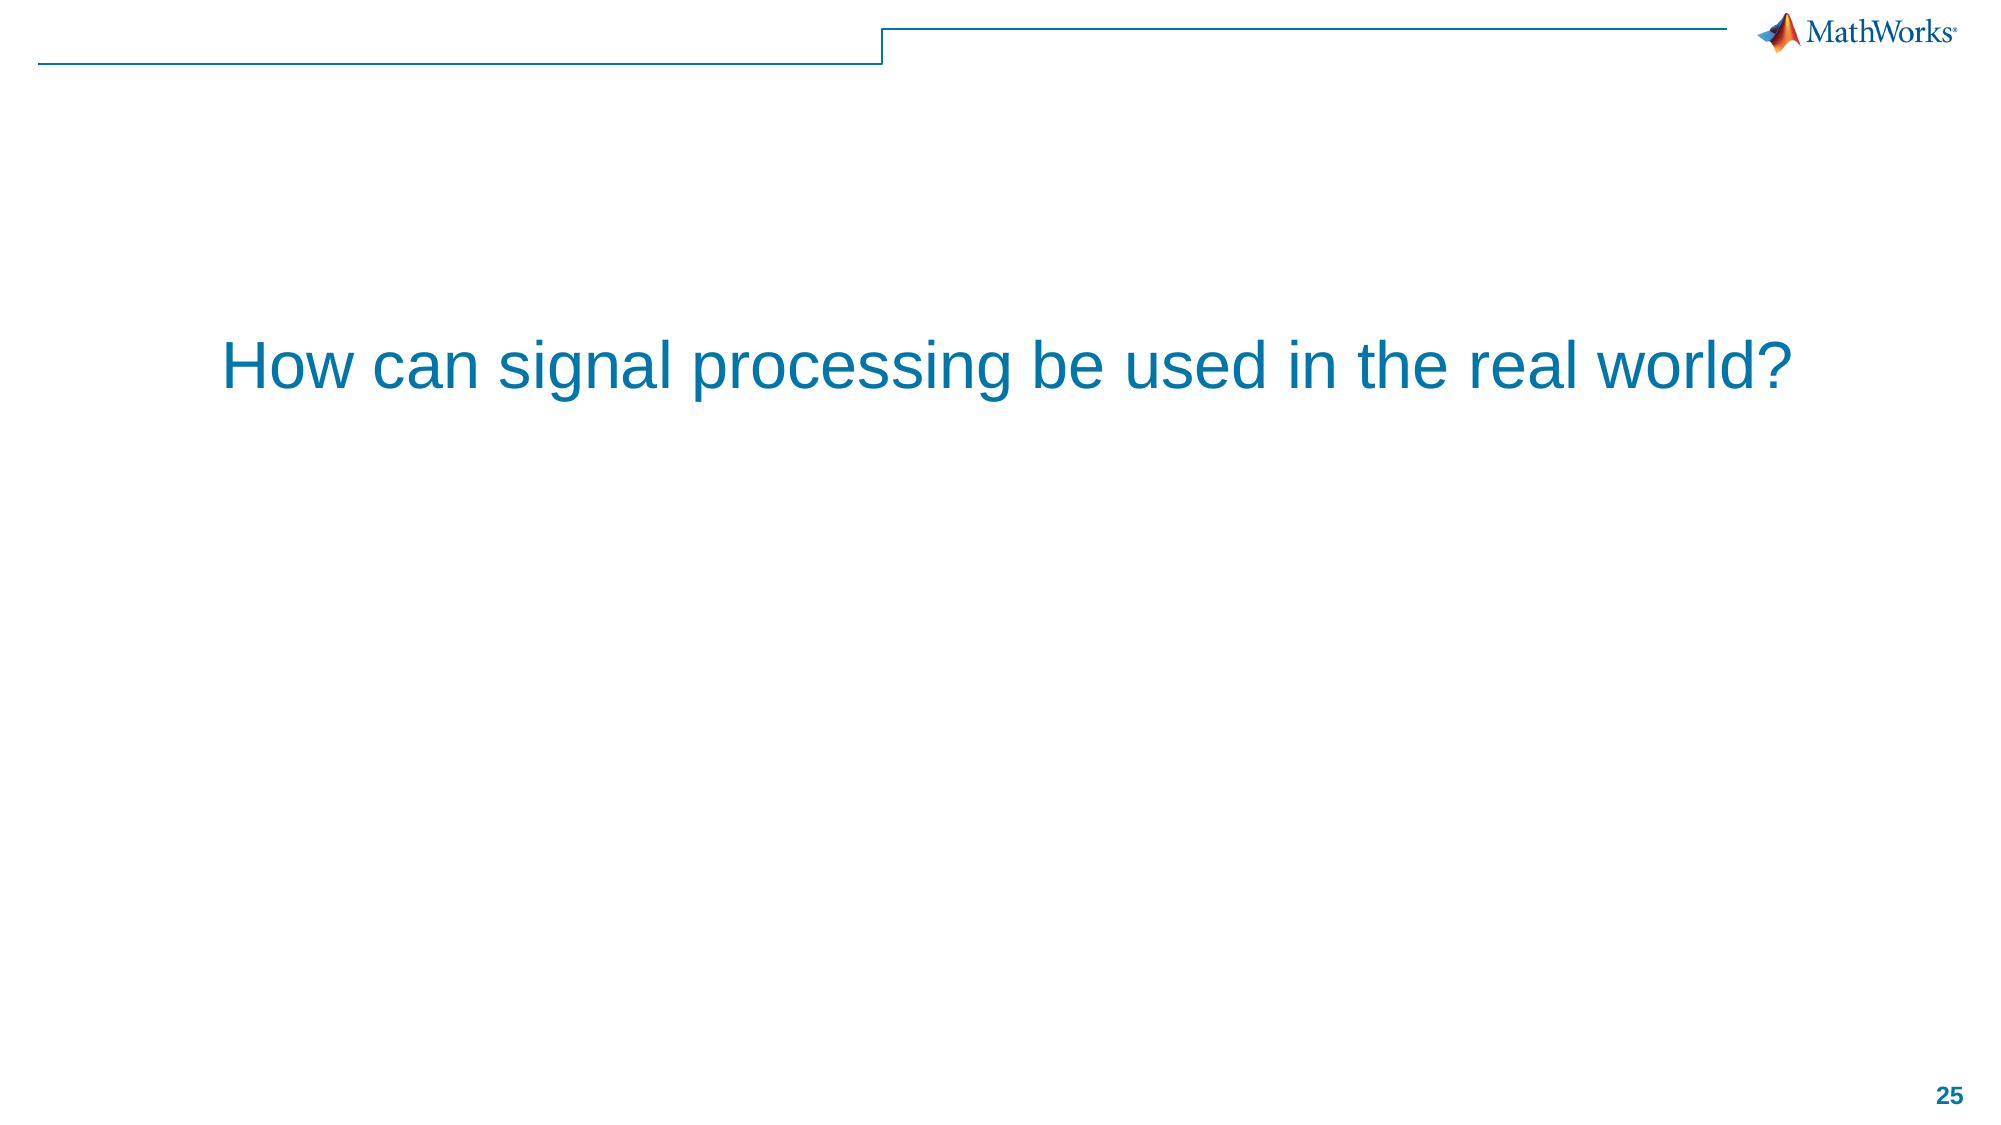

# How can signal processing be used in the real world?